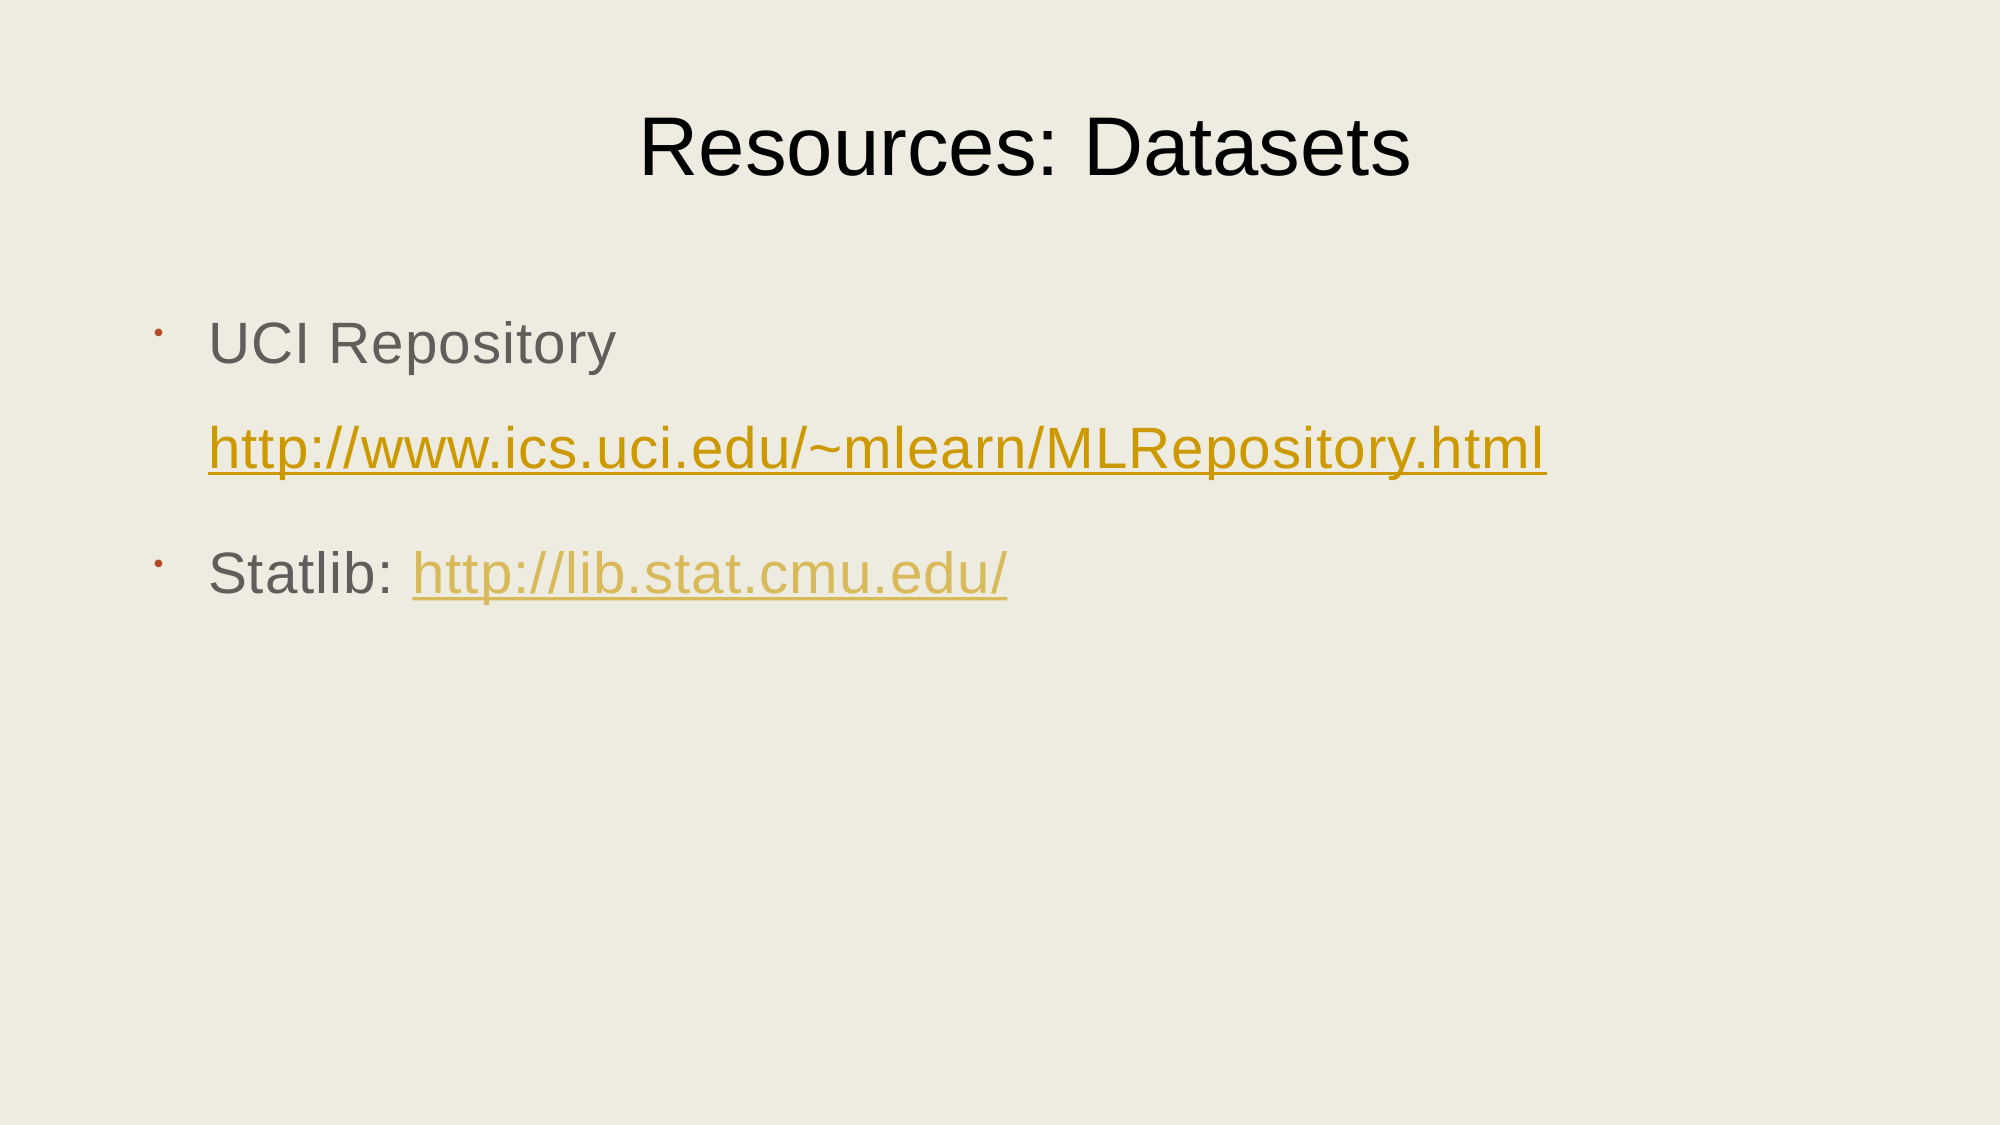

# Resources: Datasets
UCI Repository: http://www.ics.uci.edu/~mlearn/MLRepository.html
Statlib: http://lib.stat.cmu.edu/

22